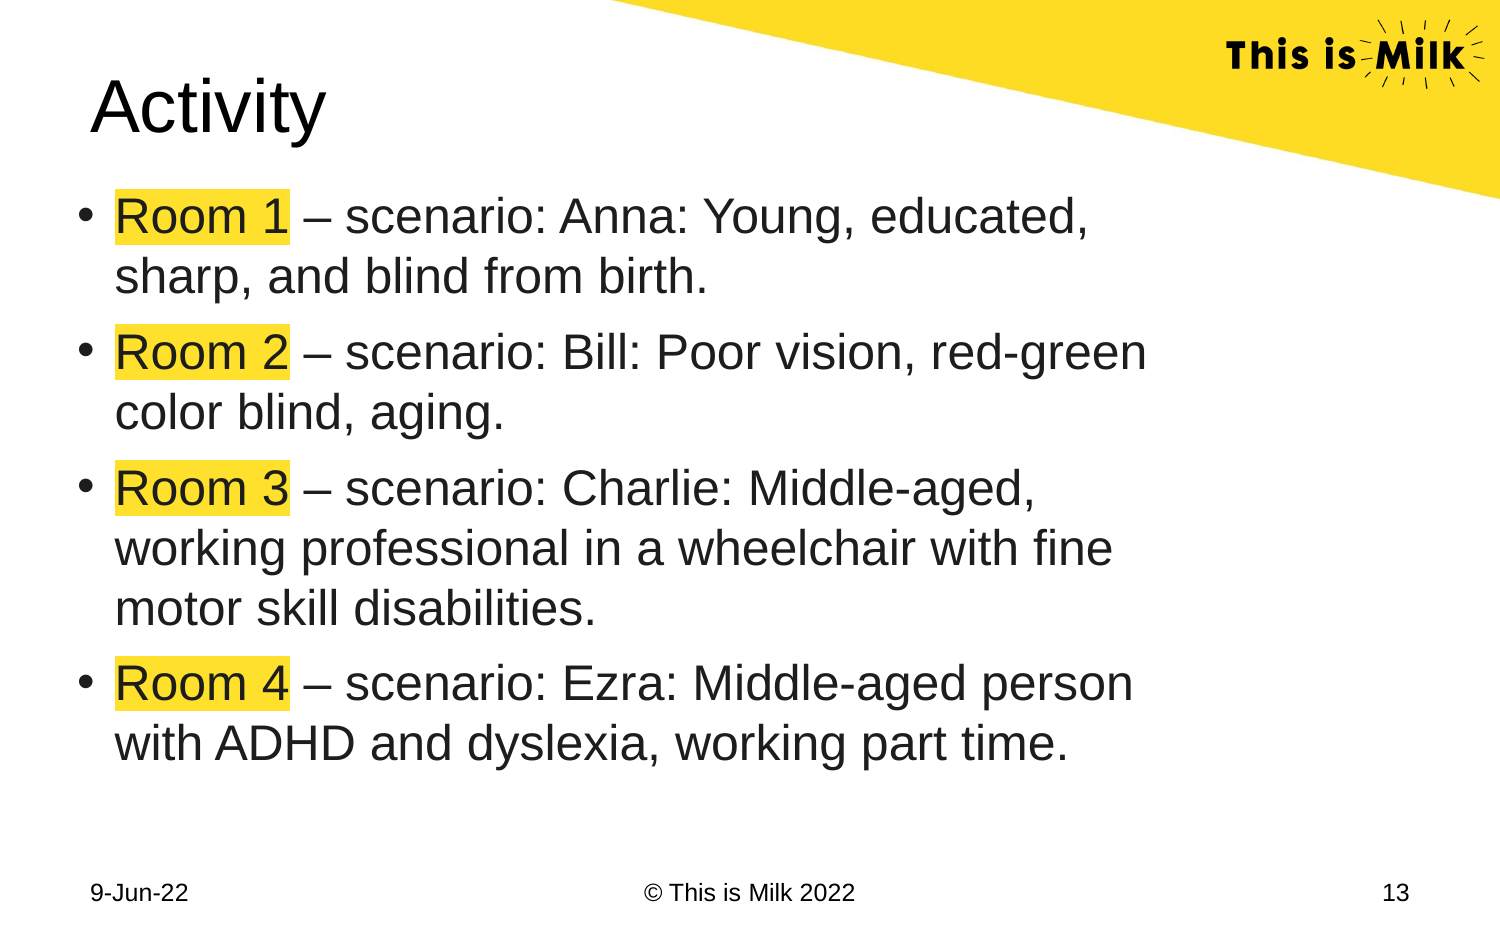

Activity
Room 1 – scenario: Anna: Young, educated, sharp, and blind from birth.
Room 2 – scenario: Bill: Poor vision, red-green color blind, aging.
Room 3 – scenario: Charlie: Middle-aged, working professional in a wheelchair with fine motor skill disabilities.
Room 4 – scenario: Ezra: Middle-aged person with ADHD and dyslexia, working part time.

9-Jun-22
© This is Milk 2022

13